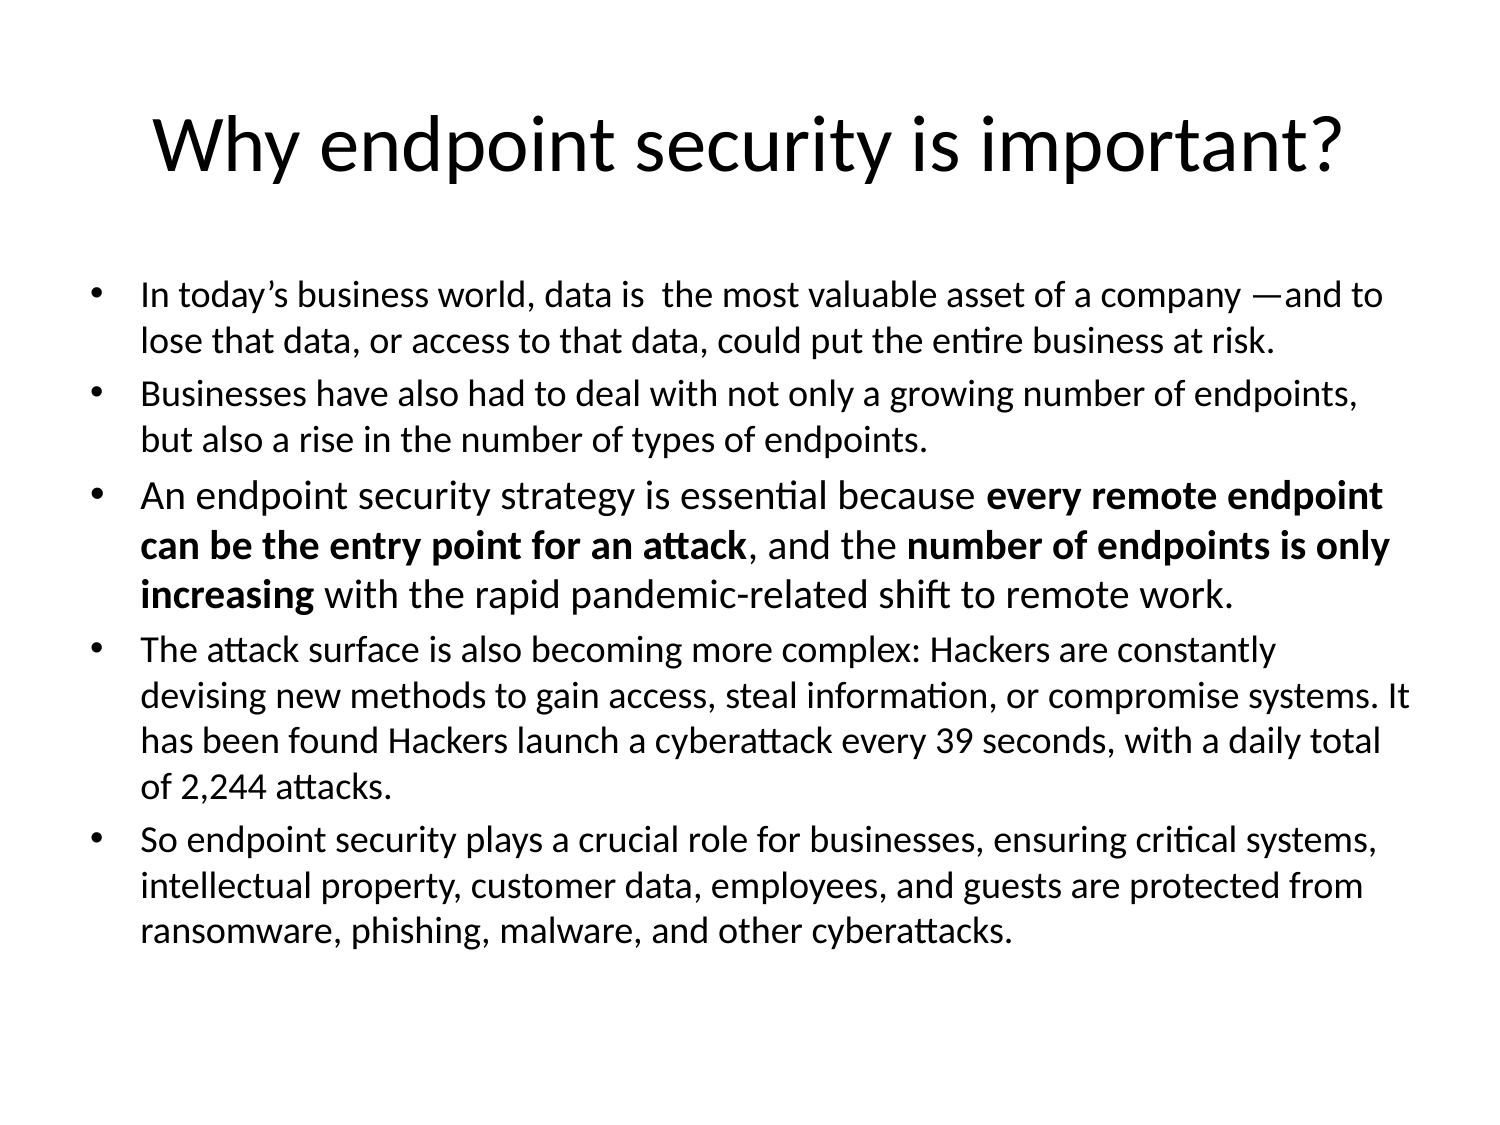

# Why endpoint security is important?
In today’s business world, data is  the most valuable asset of a company —and to lose that data, or access to that data, could put the entire business at risk.
Businesses have also had to deal with not only a growing number of endpoints, but also a rise in the number of types of endpoints.
An endpoint security strategy is essential because every remote endpoint can be the entry point for an attack, and the number of endpoints is only increasing with the rapid pandemic-related shift to remote work.
The attack surface is also becoming more complex: Hackers are constantly devising new methods to gain access, steal information, or compromise systems. It has been found Hackers launch a cyberattack every 39 seconds, with a daily total of 2,244 attacks.
So endpoint security plays a crucial role for businesses, ensuring critical systems, intellectual property, customer data, employees, and guests are protected from ransomware, phishing, malware, and other cyberattacks.